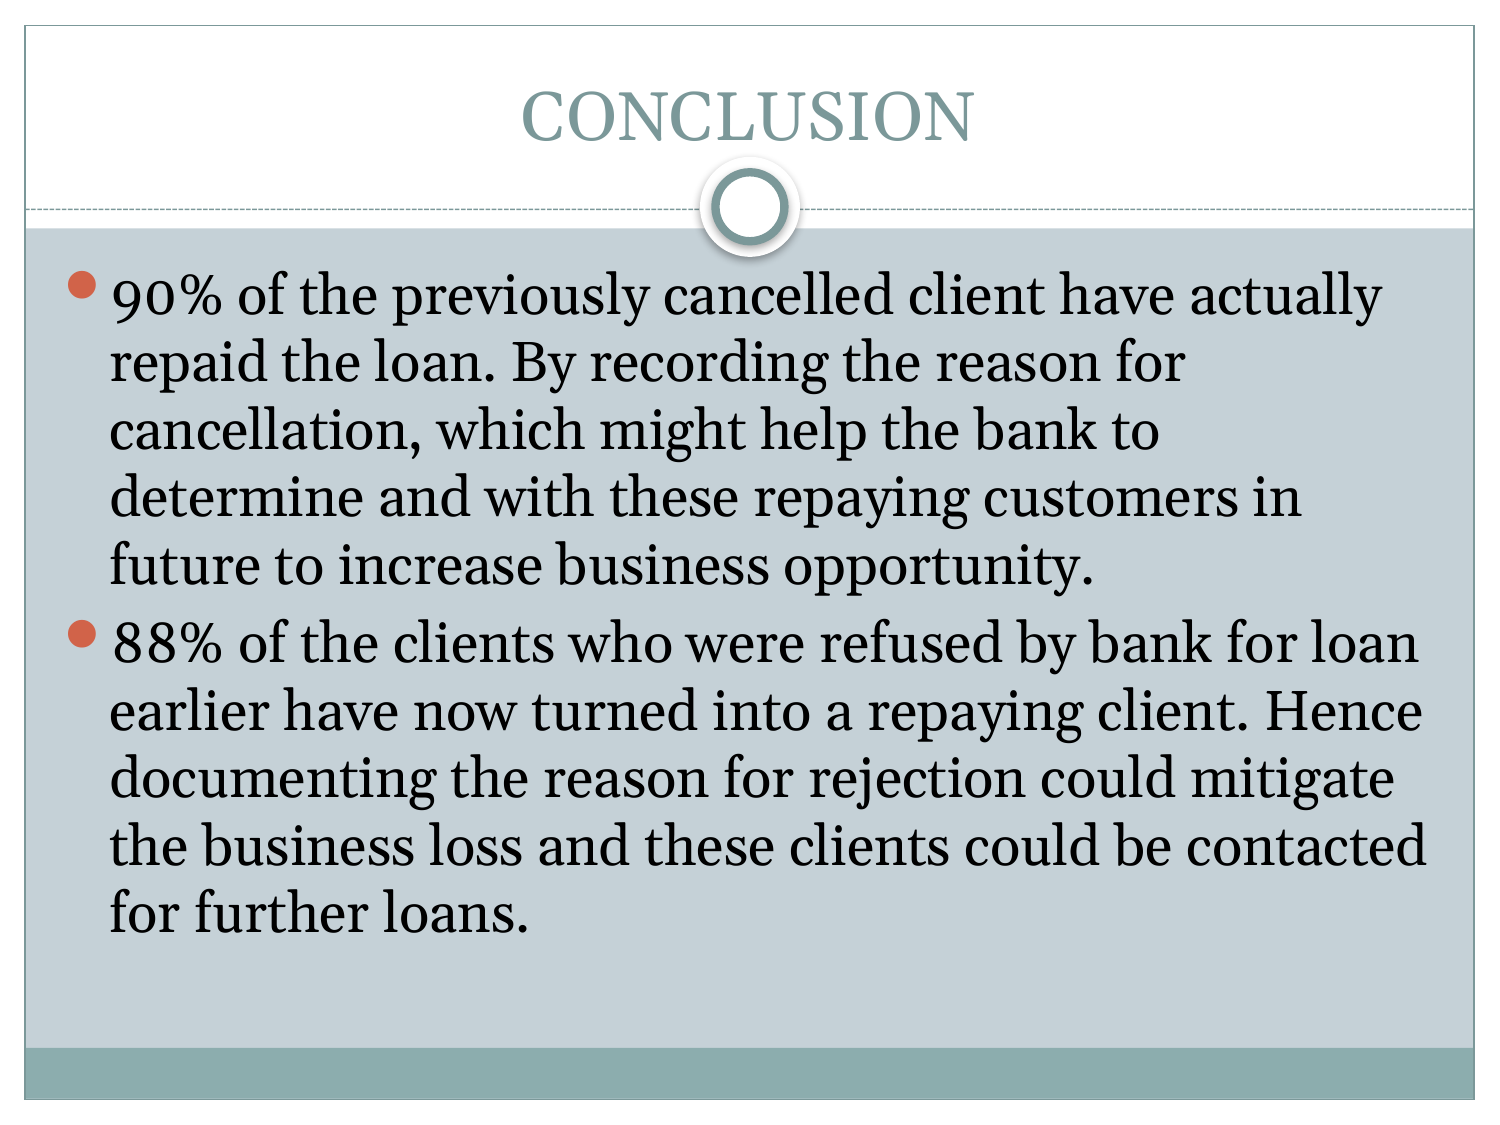

# CONCLUSION
90% of the previously cancelled client have actually repaid the loan. By recording the reason for cancellation, which might help the bank to determine and with these repaying customers in future to increase business opportunity.
88% of the clients who were refused by bank for loan earlier have now turned into a repaying client. Hence documenting the reason for rejection could mitigate the business loss and these clients could be contacted for further loans.